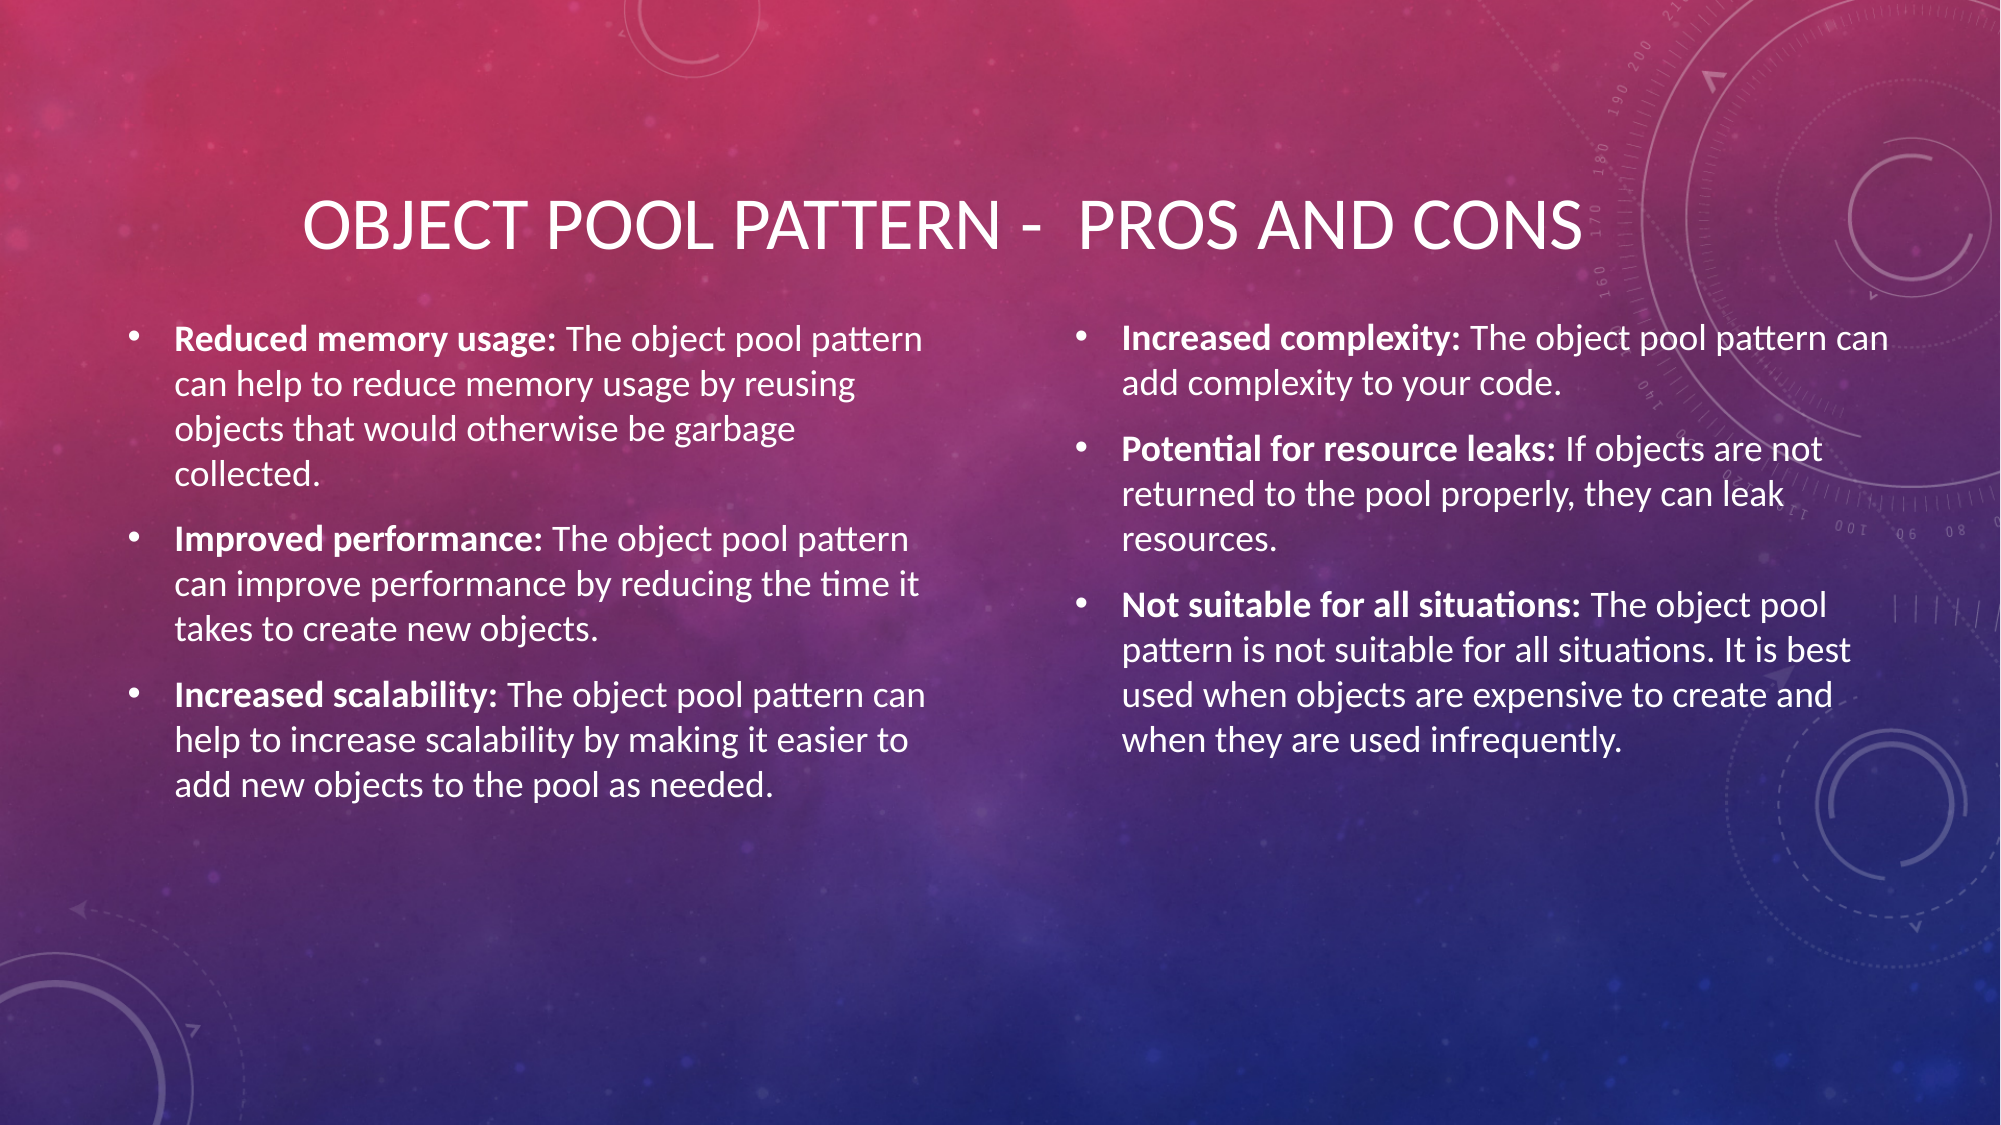

# Object Pool pattern -  Pros and Cons
Reduced memory usage: The object pool pattern can help to reduce memory usage by reusing objects that would otherwise be garbage collected.
Improved performance: The object pool pattern can improve performance by reducing the time it takes to create new objects.
Increased scalability: The object pool pattern can help to increase scalability by making it easier to add new objects to the pool as needed.
Increased complexity: The object pool pattern can add complexity to your code.
Potential for resource leaks: If objects are not returned to the pool properly, they can leak resources.
Not suitable for all situations: The object pool pattern is not suitable for all situations. It is best used when objects are expensive to create and when they are used infrequently.